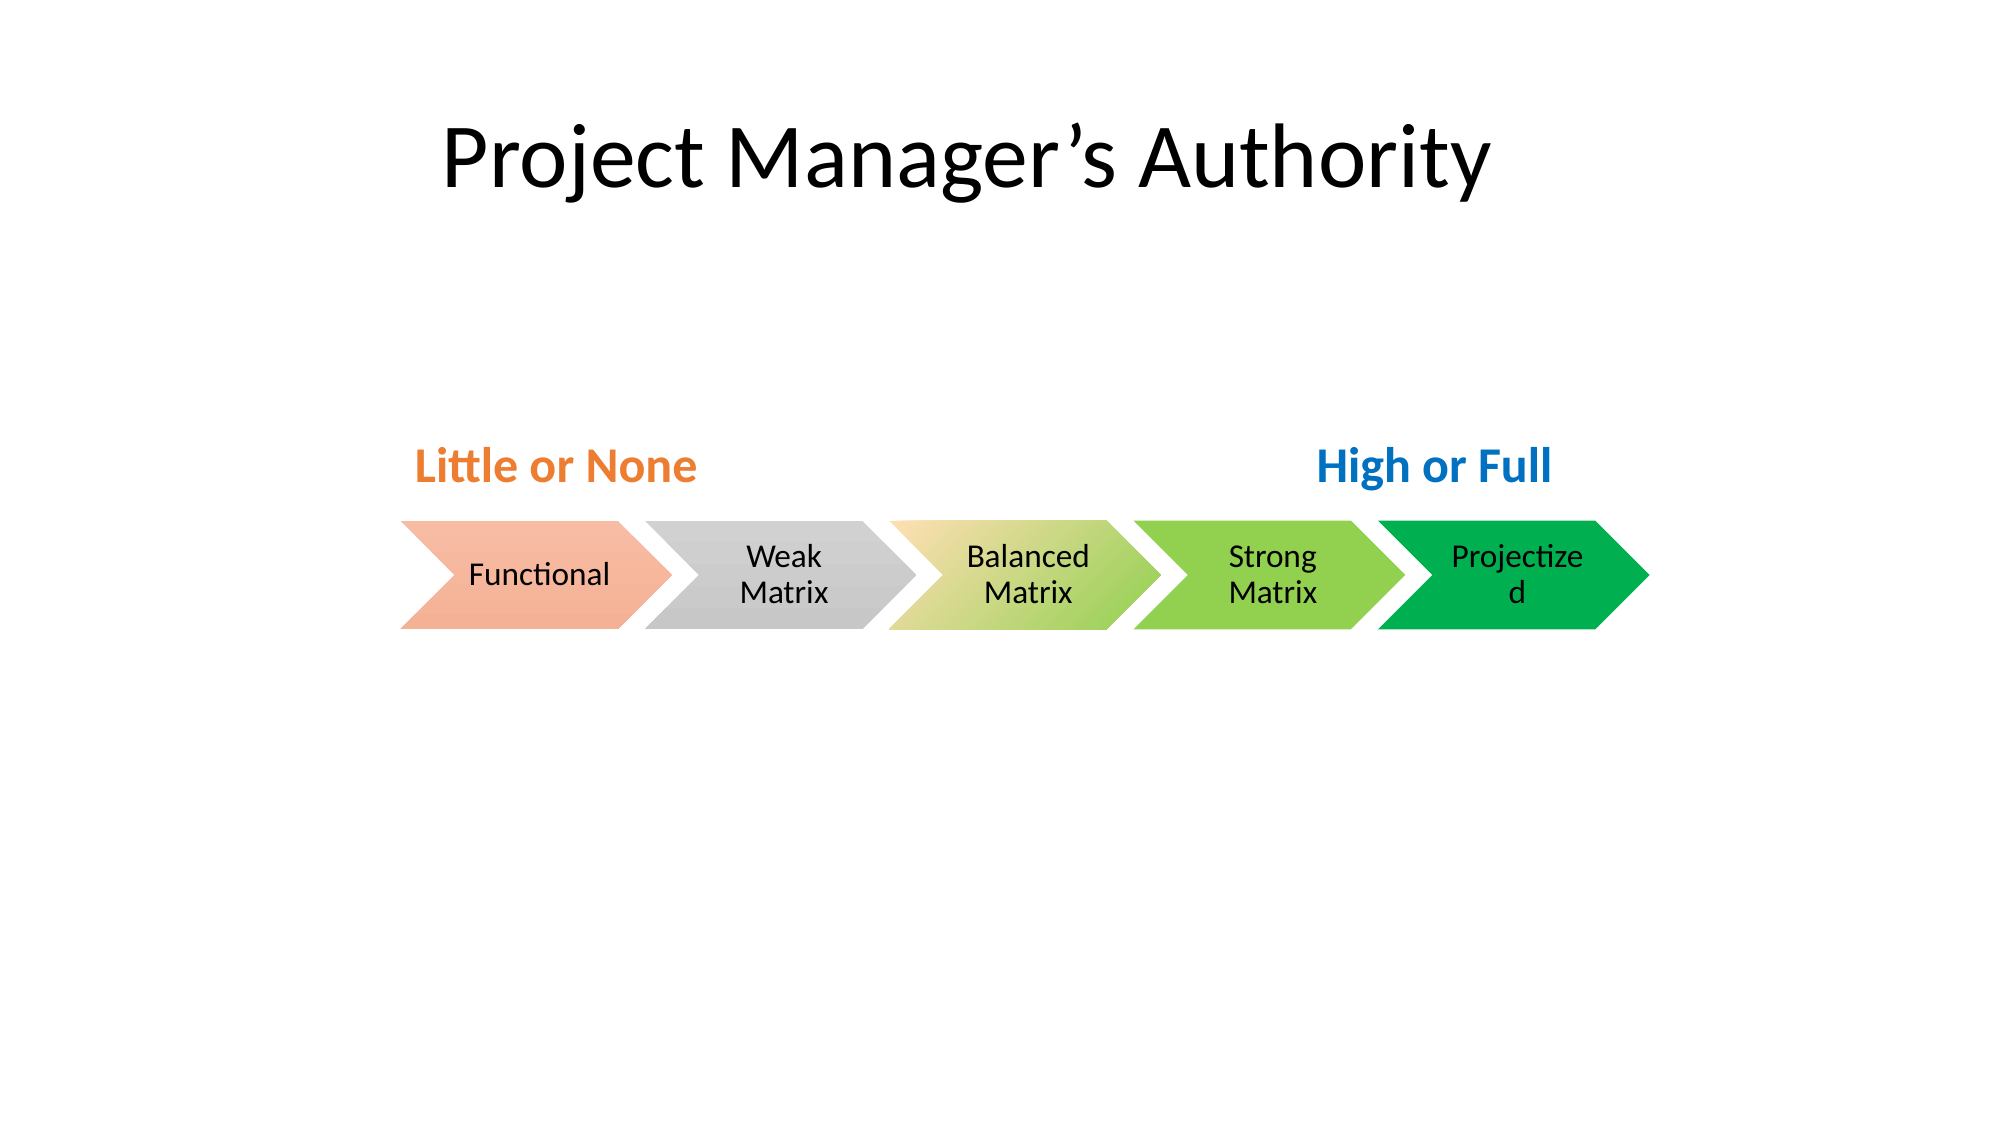

# Project Manager’s Authority
Functional
Weak Matrix
Balanced Matrix
Strong Matrix
Projectized
High or Full
Little or None